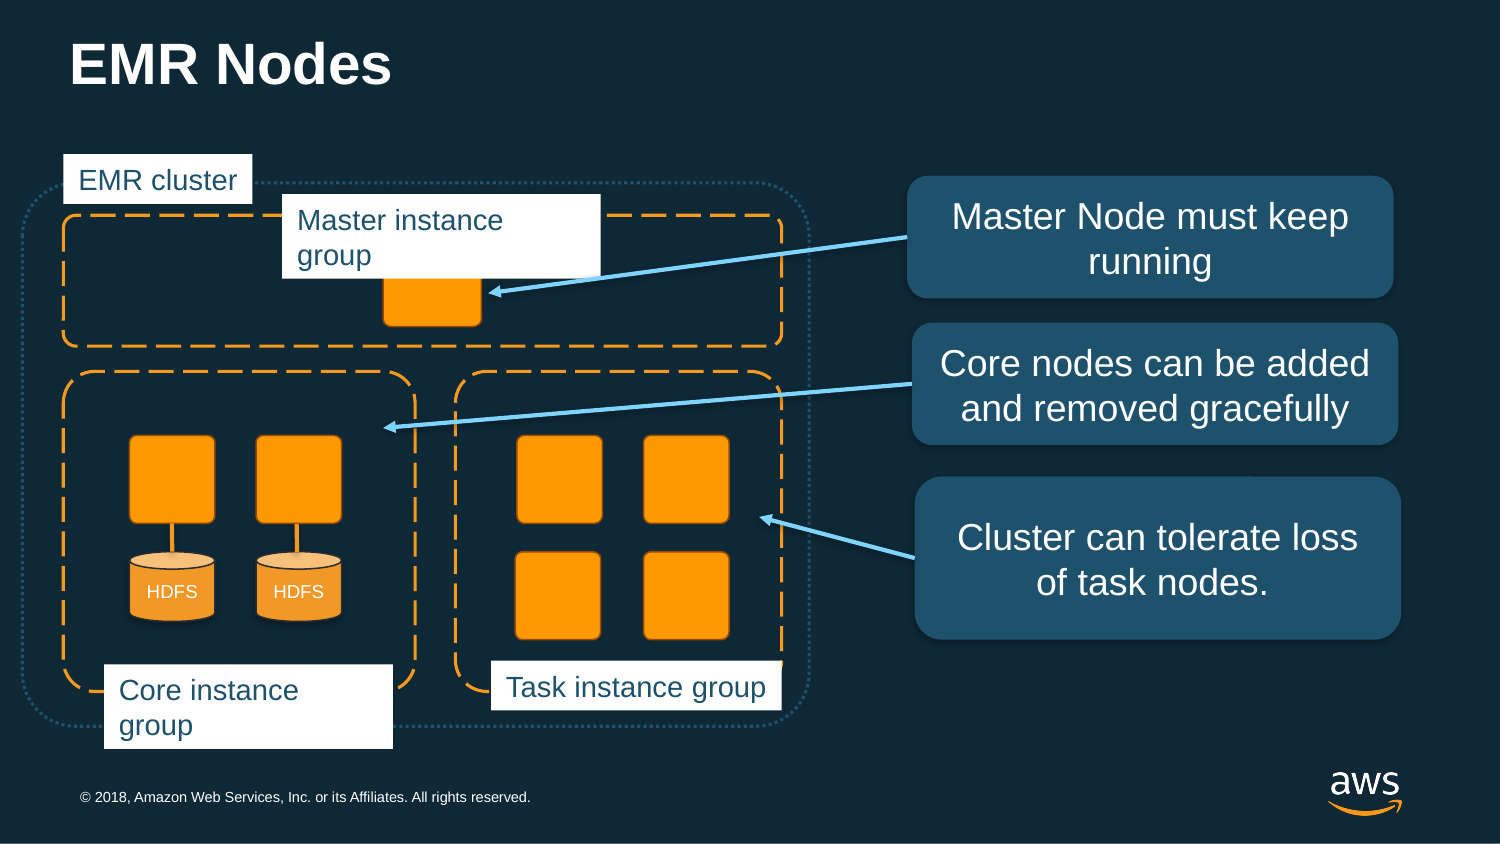

EMR Nodes
EMR cluster
Master Node must keep running

Master instance group

Core nodes can be added and removed gracefully

Cluster can tolerate loss of task nodes.
HDFS
HDFS

Task instance group
Core instance group